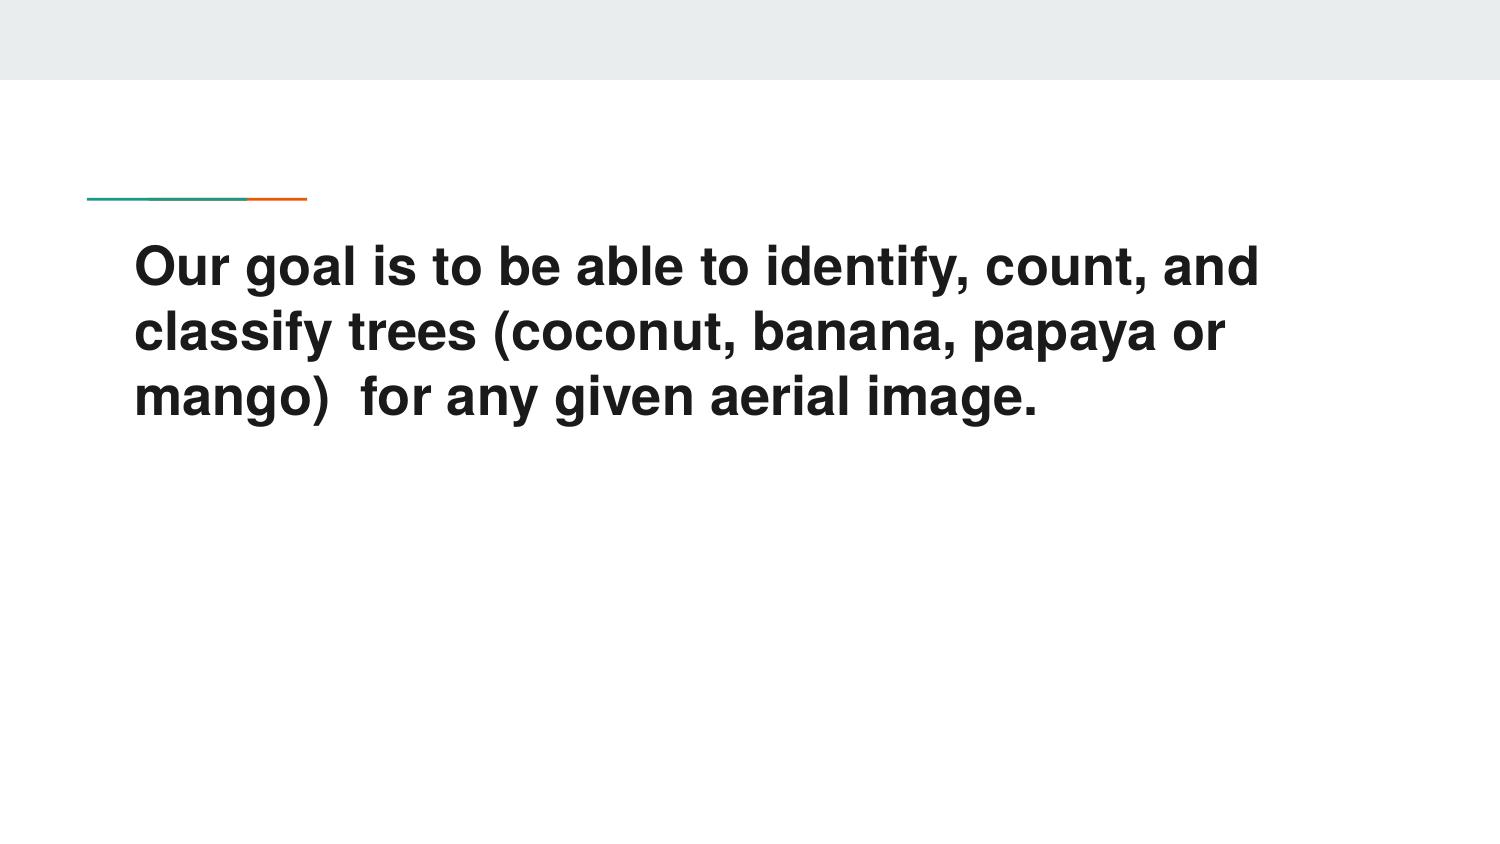

# Our goal is to be able to identify, count, and classify trees (coconut, banana, papaya or mango)  for any given aerial image.